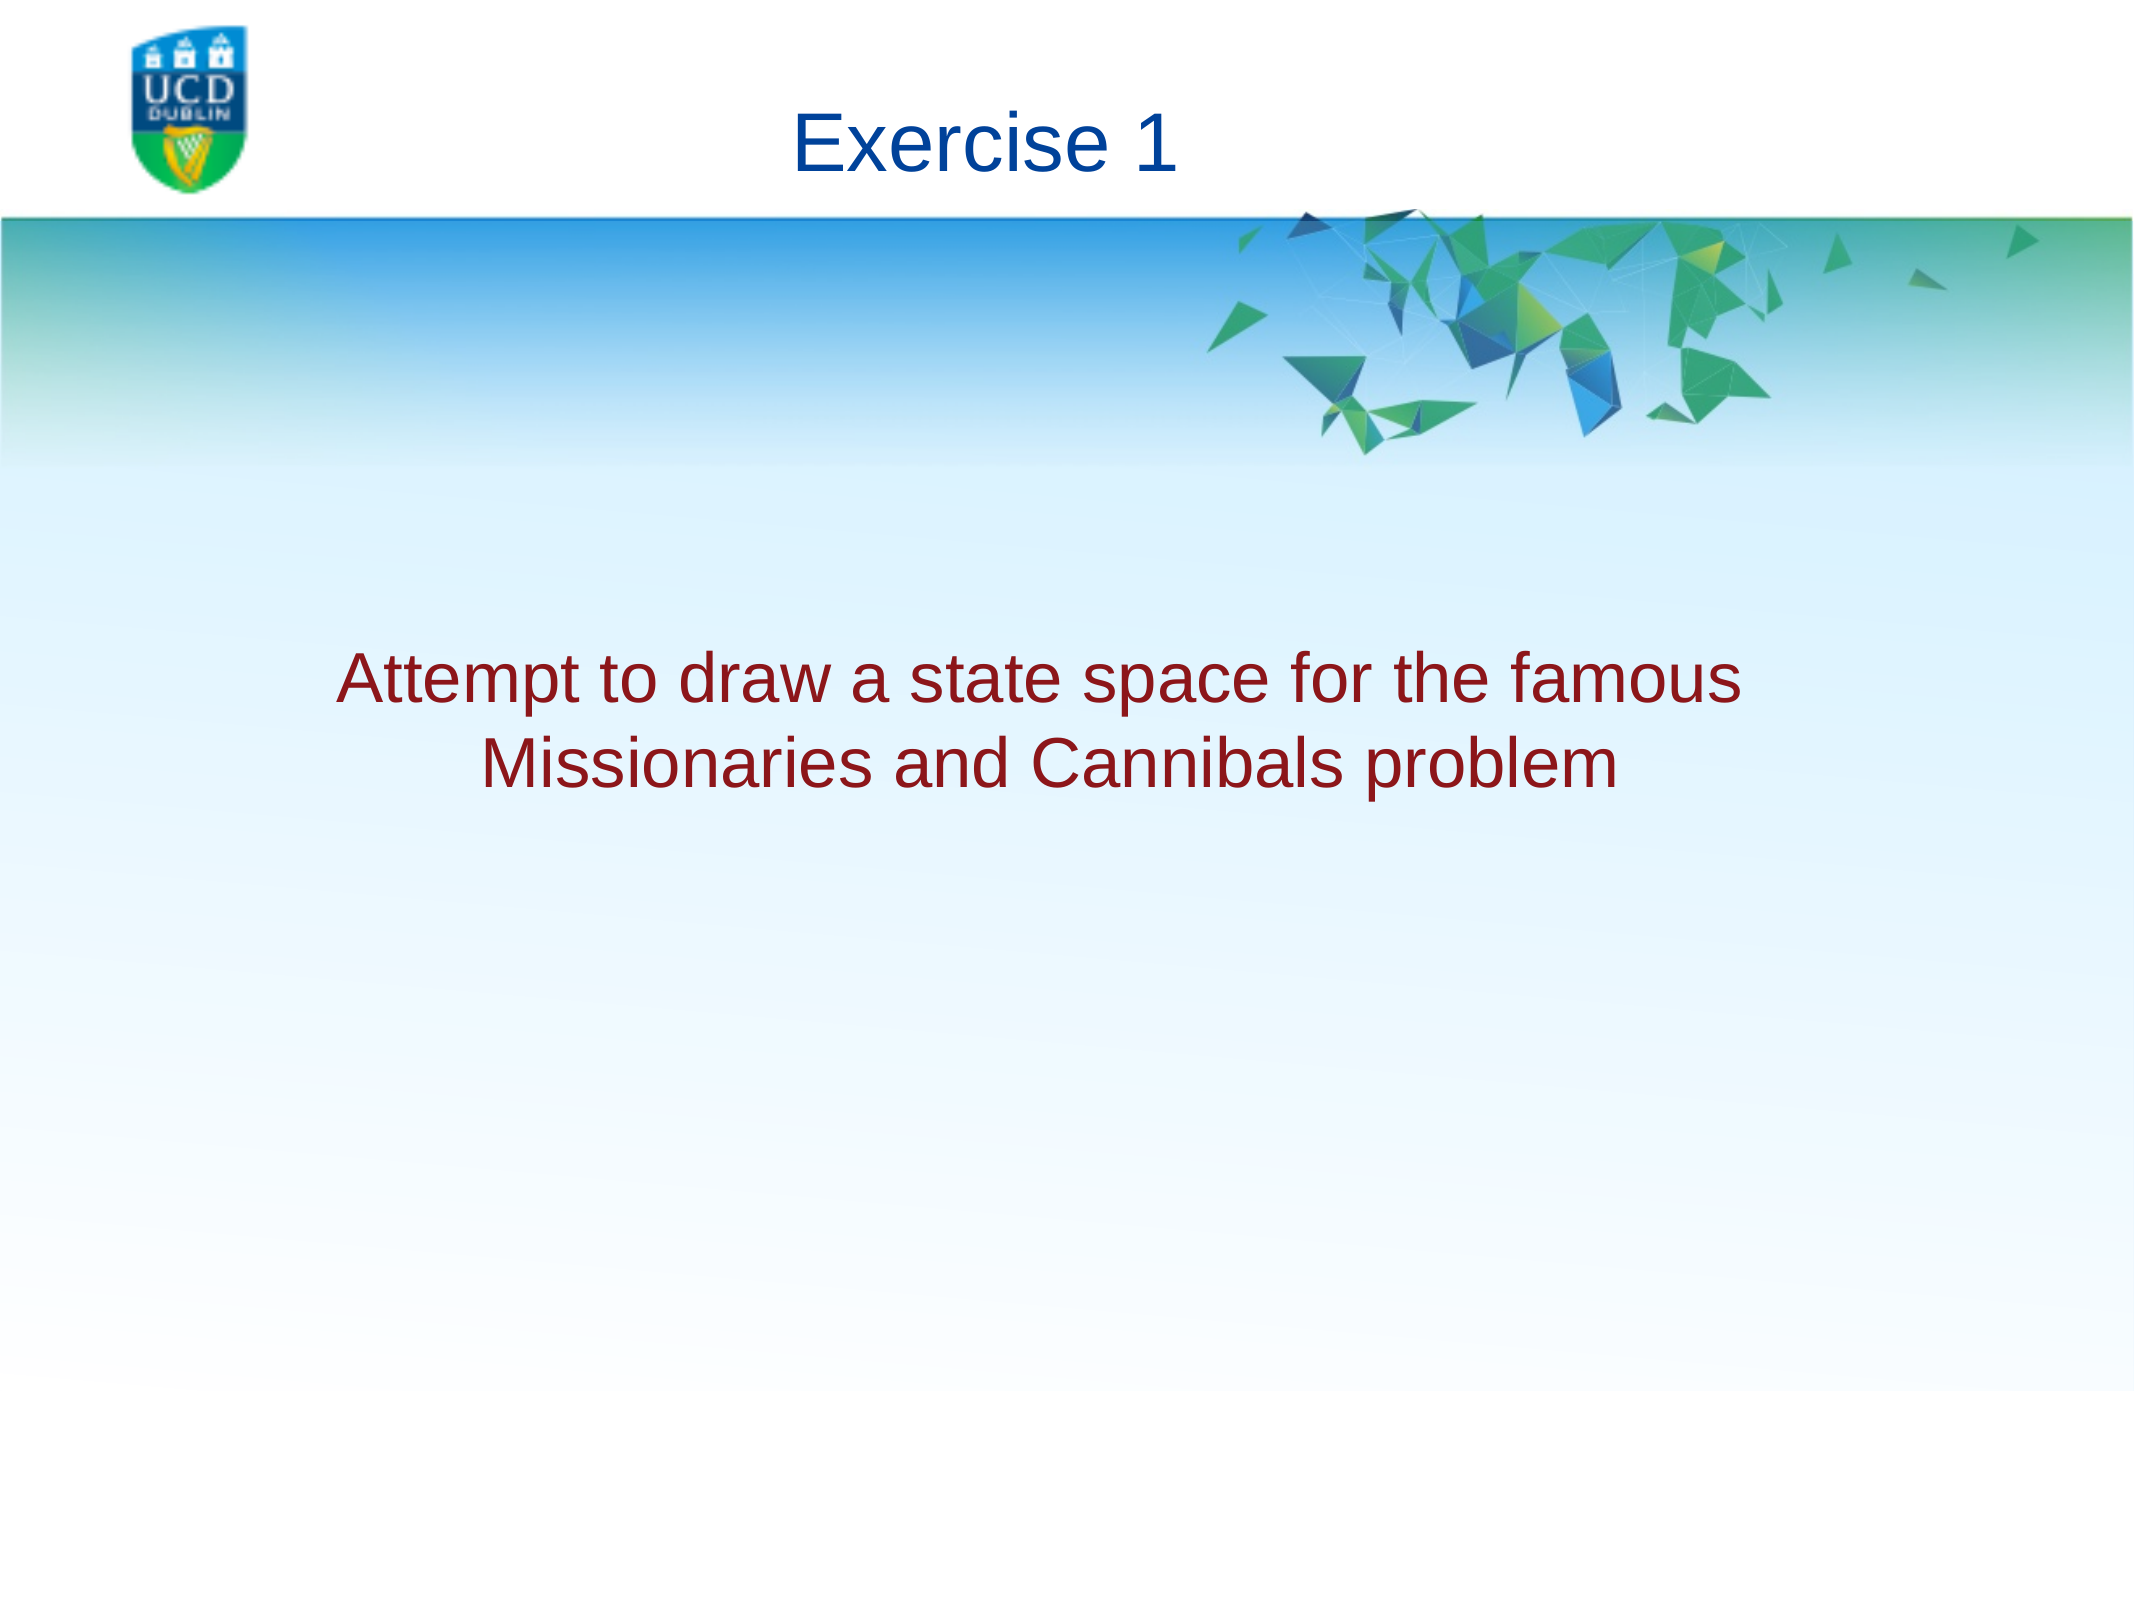

# Exercise 1
Attempt to draw a state space for the famous
Missionaries and Cannibals problem